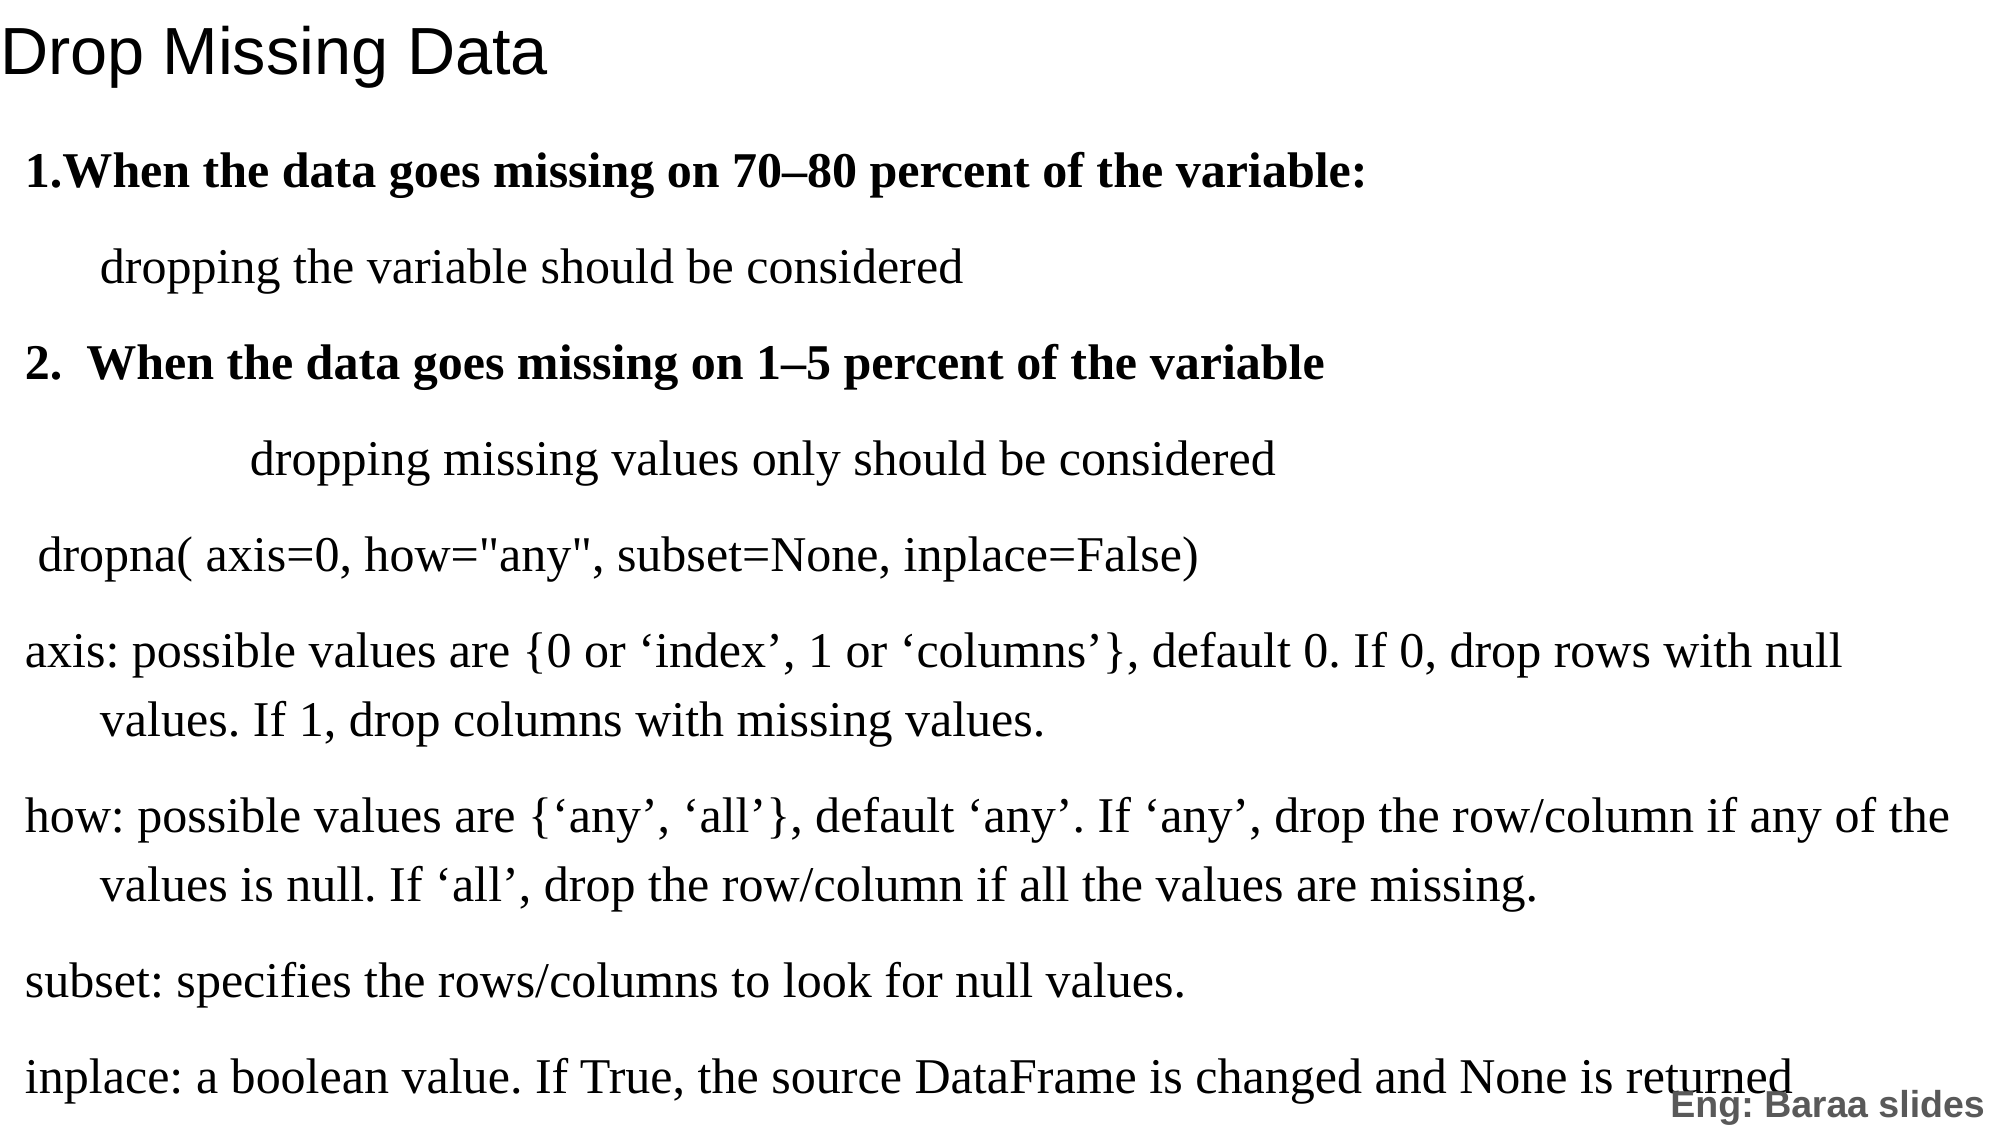

Drop Missing Data
1.When the data goes missing on 70–80 percent of the variable:
	dropping the variable should be considered
2.  When the data goes missing on 1–5 percent of the variable
		dropping missing values only should be considered
 dropna( axis=0, how="any", subset=None, inplace=False)
axis: possible values are {0 or ‘index’, 1 or ‘columns’}, default 0. If 0, drop rows with null values. If 1, drop columns with missing values.
how: possible values are {‘any’, ‘all’}, default ‘any’. If ‘any’, drop the row/column if any of the values is null. If ‘all’, drop the row/column if all the values are missing.
subset: specifies the rows/columns to look for null values.
inplace: a boolean value. If True, the source DataFrame is changed and None is returned

Eng: Baraa slides